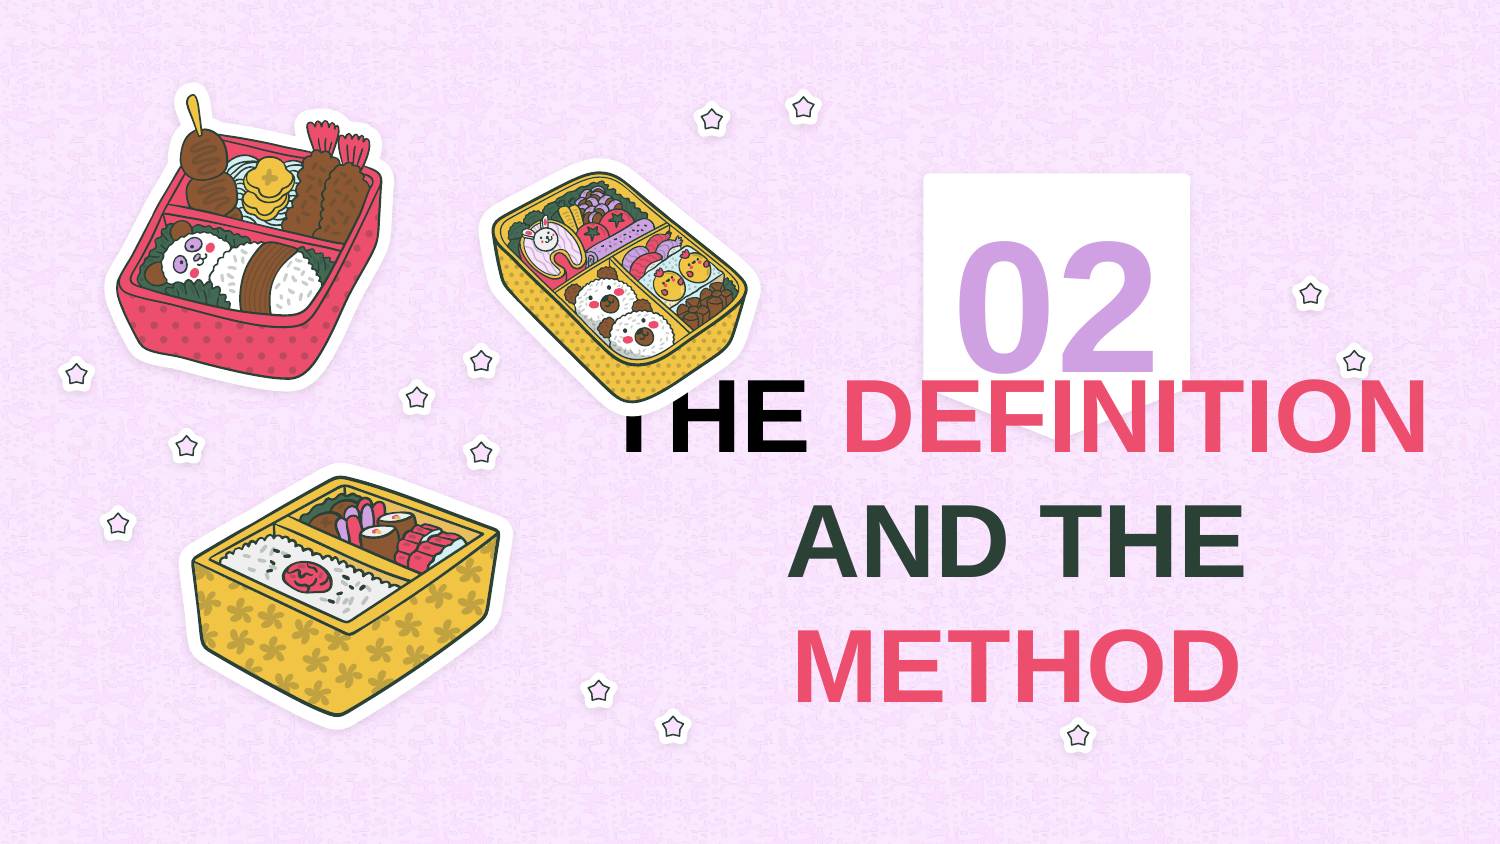

# 02

THE DEFINITION
AND THE METHOD